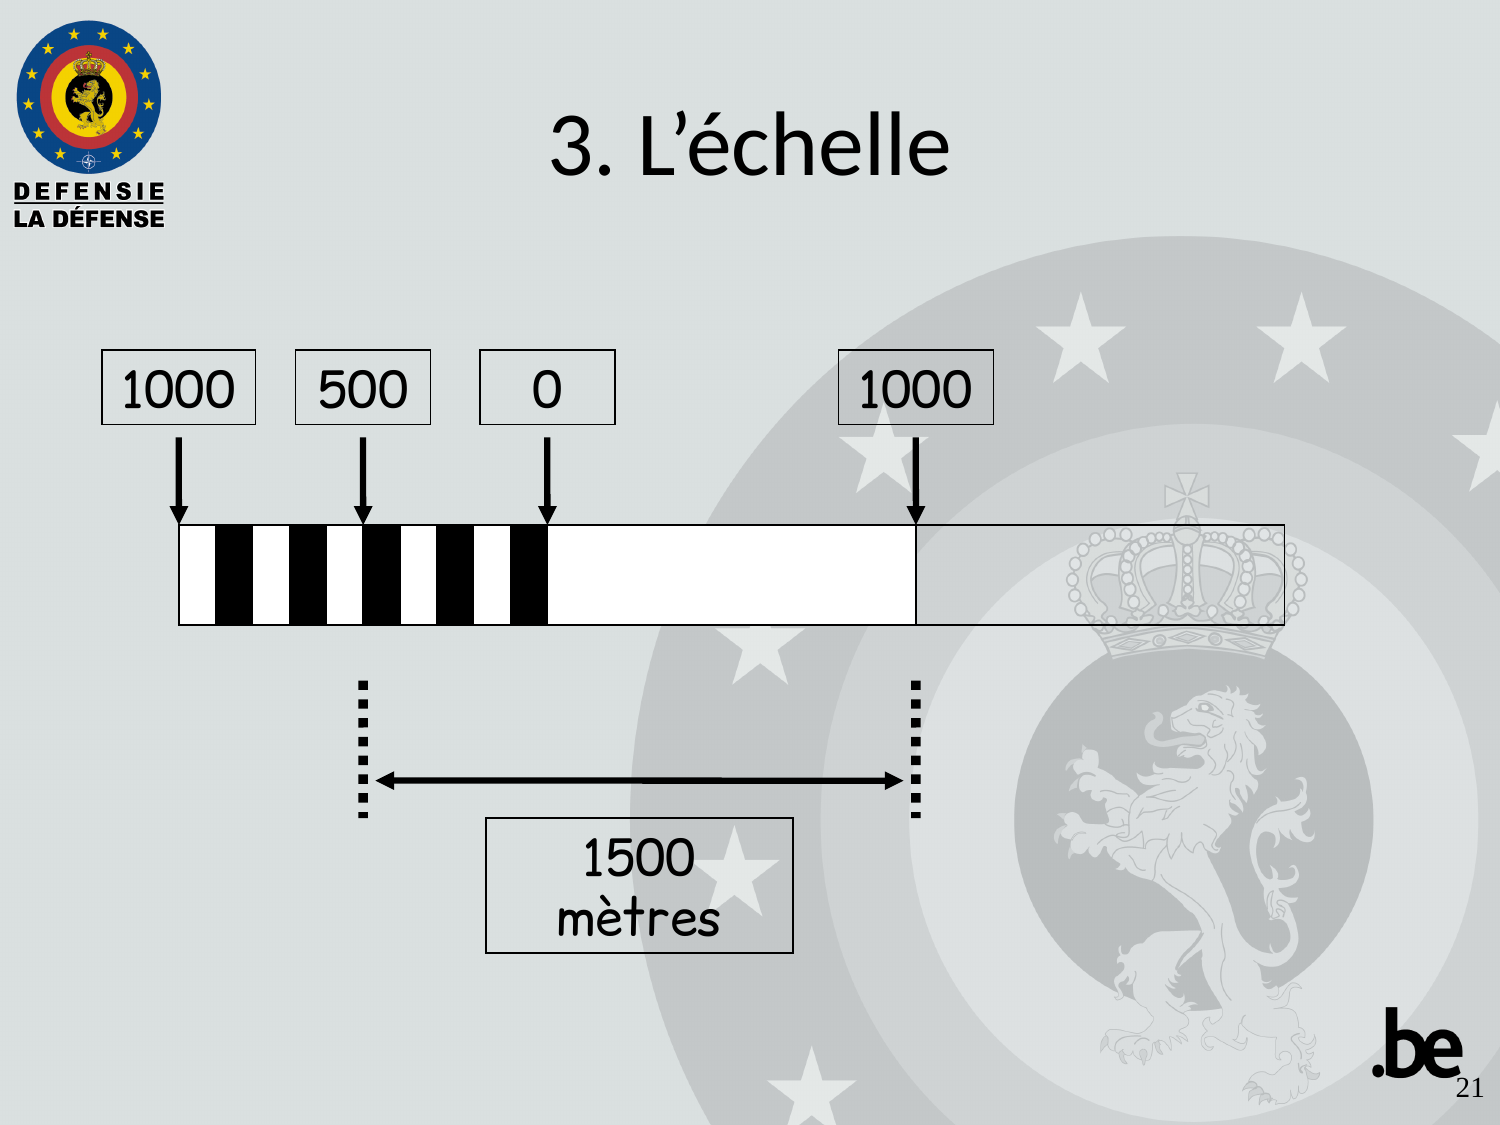

3. L’échelle
1000
500
0
1000

1500 mètres
21